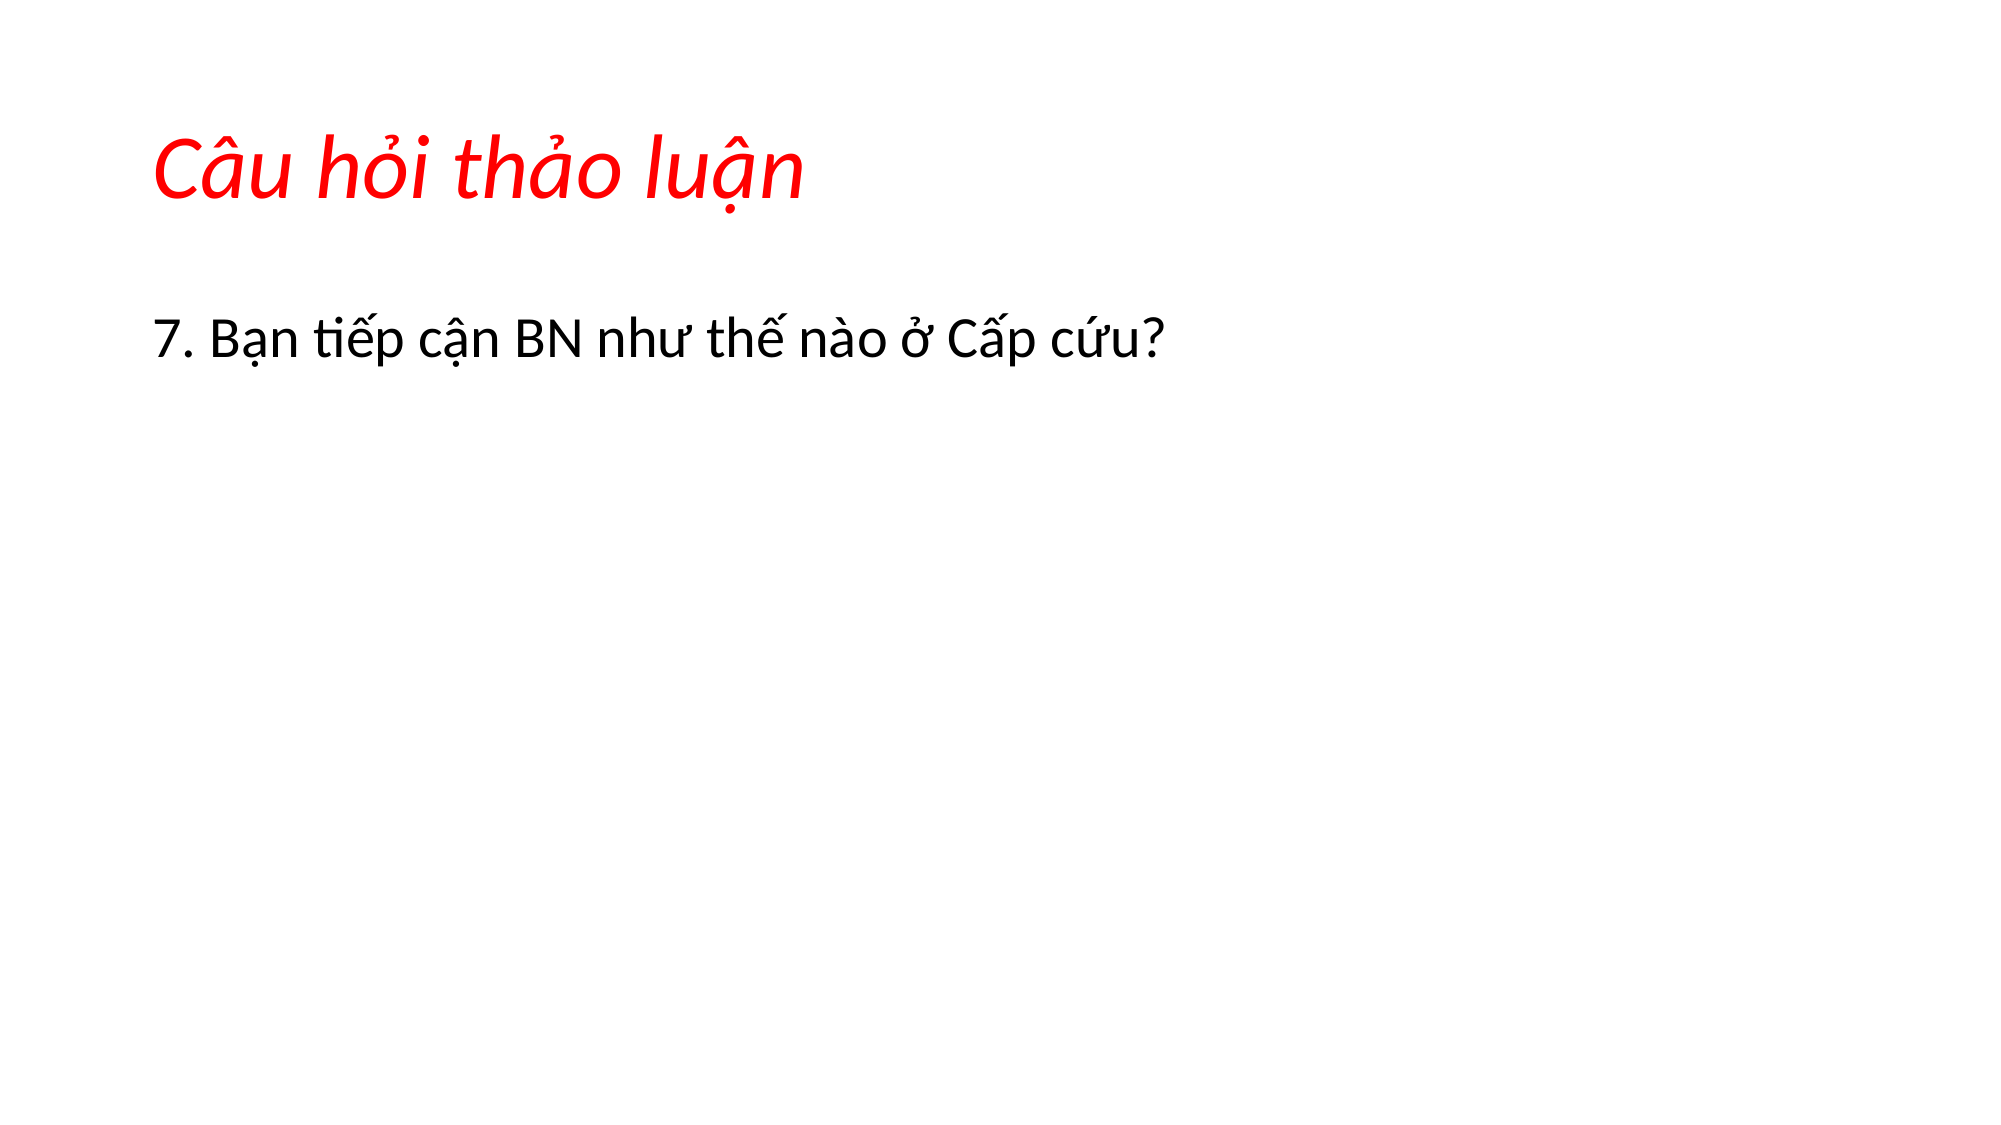

# Câu hỏi thảo luận
7. Bạn tiếp cận BN như thế nào ở Cấp cứu?